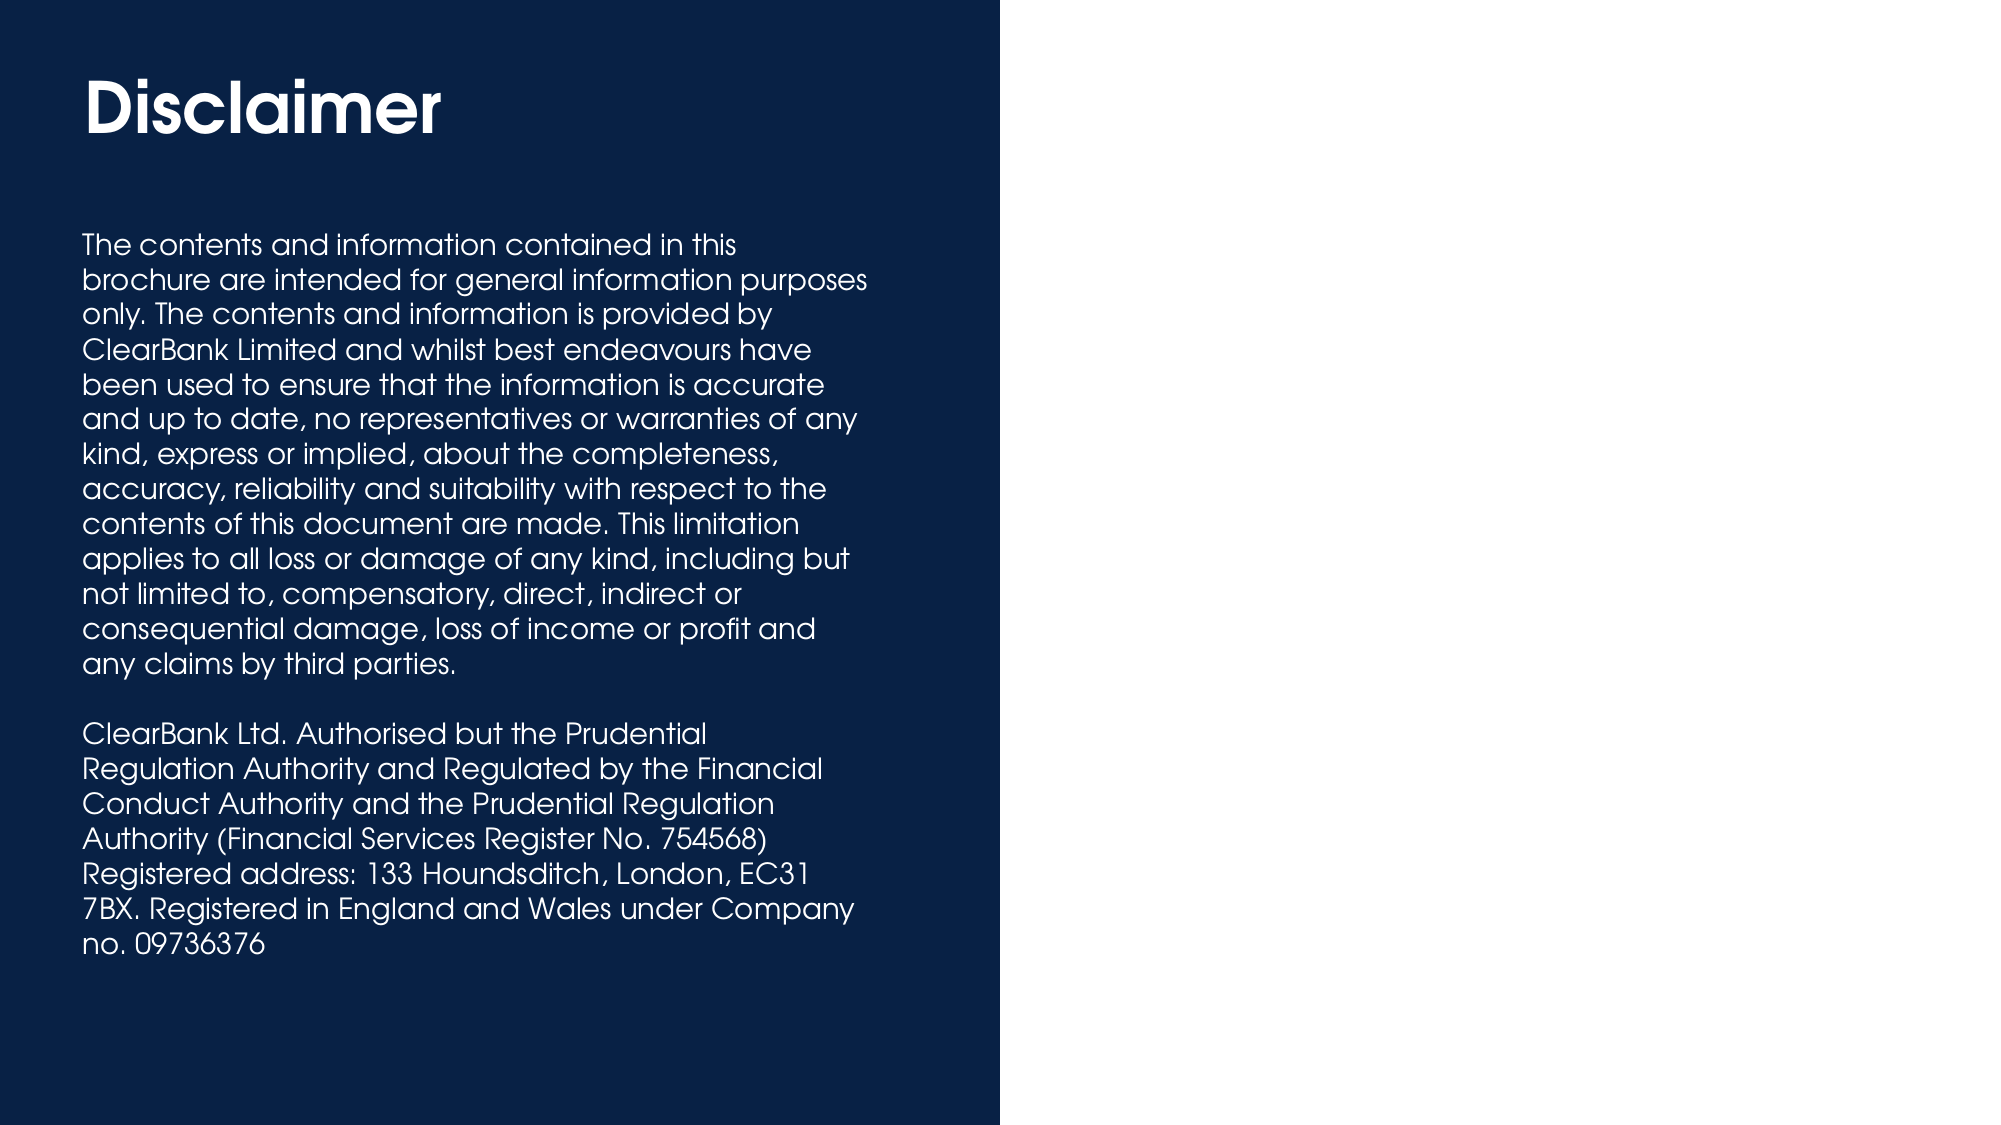

Disclaimer
The contents and information contained in this brochure are intended for general information purposes only. The contents and information is provided by ClearBank Limited and whilst best endeavours have been used to ensure that the information is accurate and up to date, no representatives or warranties of any kind, express or implied, about the completeness, accuracy, reliability and suitability with respect to the contents of this document are made. This limitation applies to all loss or damage of any kind, including but not limited to, compensatory, direct, indirect or consequential damage, loss of income or profit and any claims by third parties.

ClearBank Ltd. Authorised but the Prudential Regulation Authority and Regulated by the Financial Conduct Authority and the Prudential Regulation Authority (Financial Services Register No. 754568) Registered address: 133 Houndsditch, London, EC31 7BX. Registered in England and Wales under Company no. 09736376